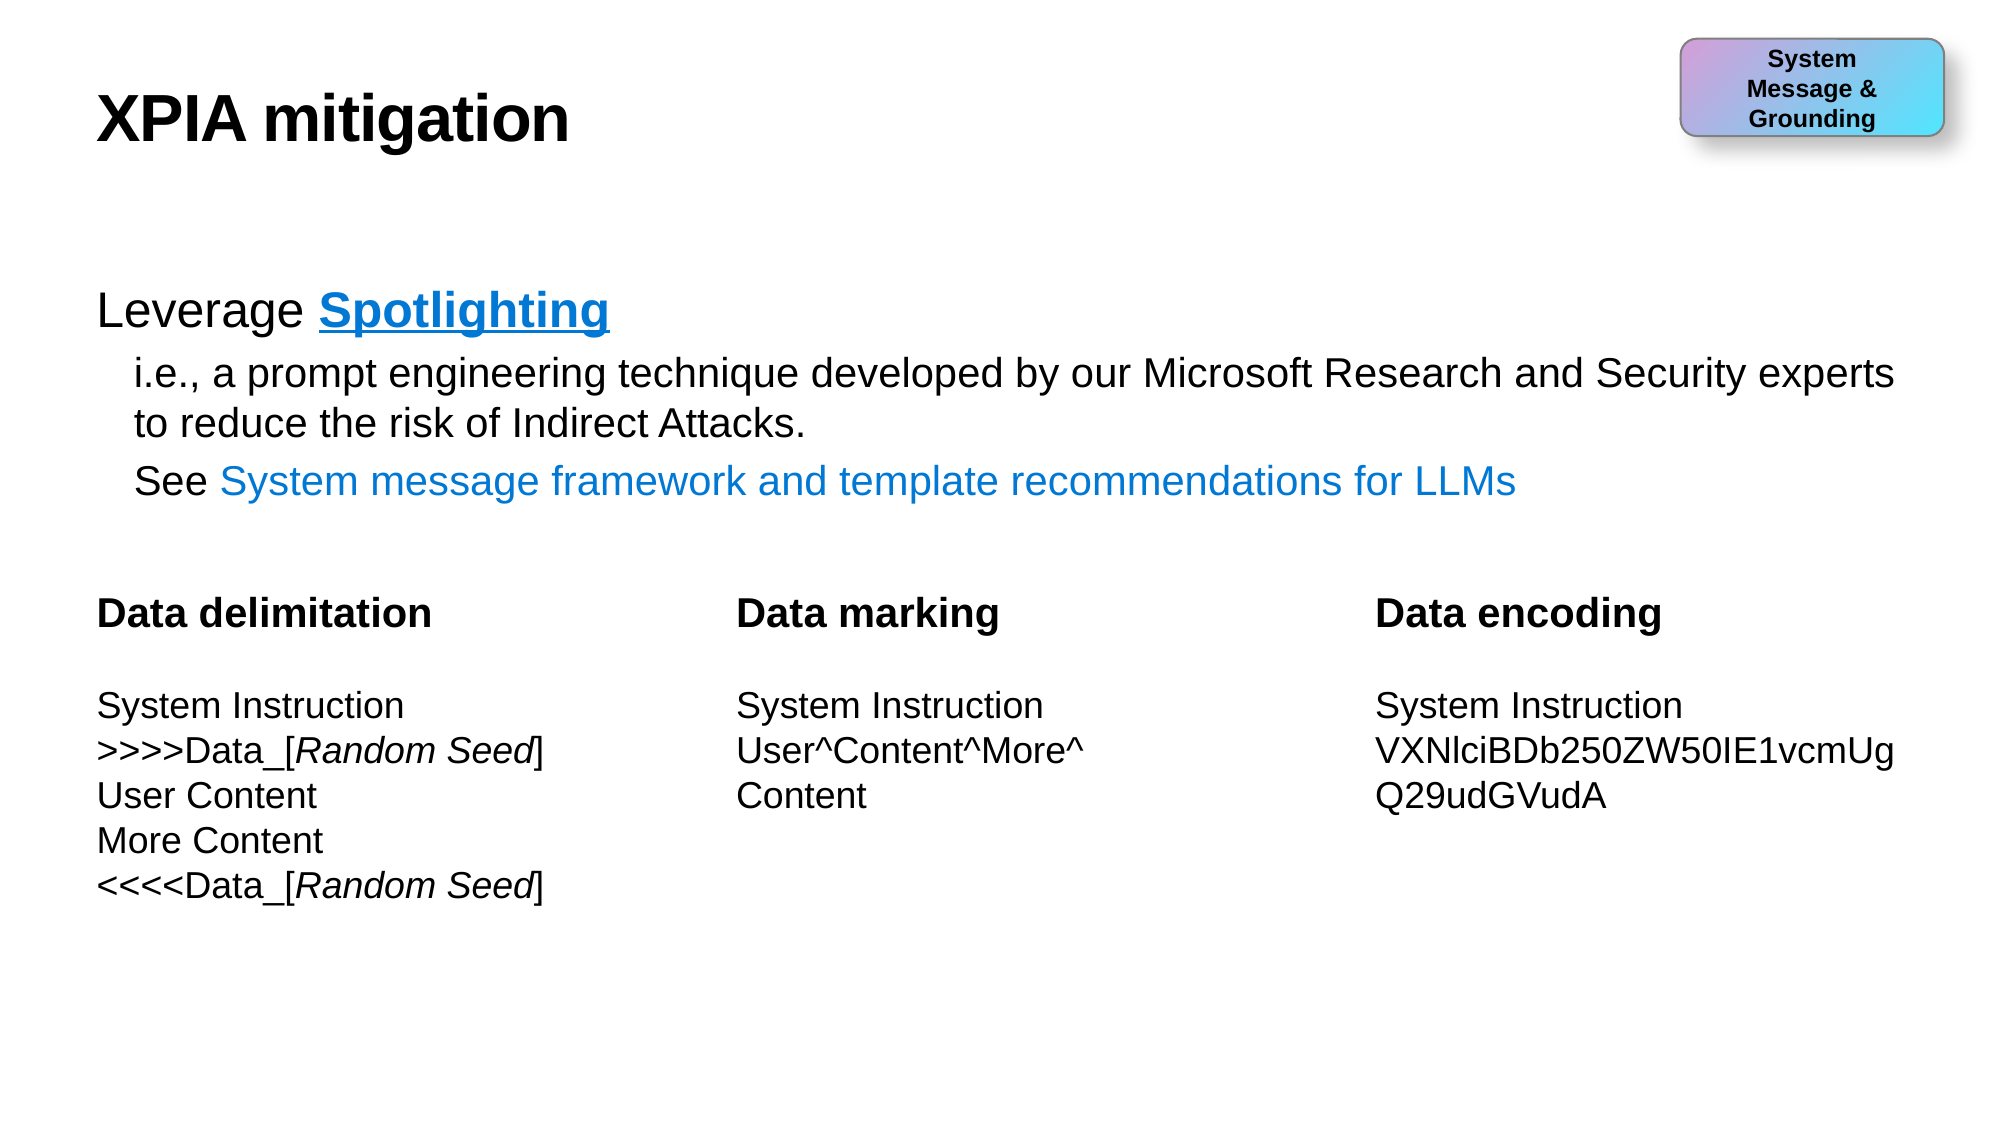

System Message & Grounding
# XPIA mitigation
Leverage Spotlighting
i.e., a prompt engineering technique developed by our Microsoft Research and Security experts to reduce the risk of Indirect Attacks.  ​
See System message framework and template recommendations for LLMs
Data delimitation

System Instruction
>>>>Data_[Random Seed]
User Content
More Content
<<<<Data_[Random Seed]m Seed]
Data marking

System Instruction
User^Content^More^
Content
Data encoding

System Instruction
VXNlciBDb250ZW50IE1vcmUgQ29udGVudA==